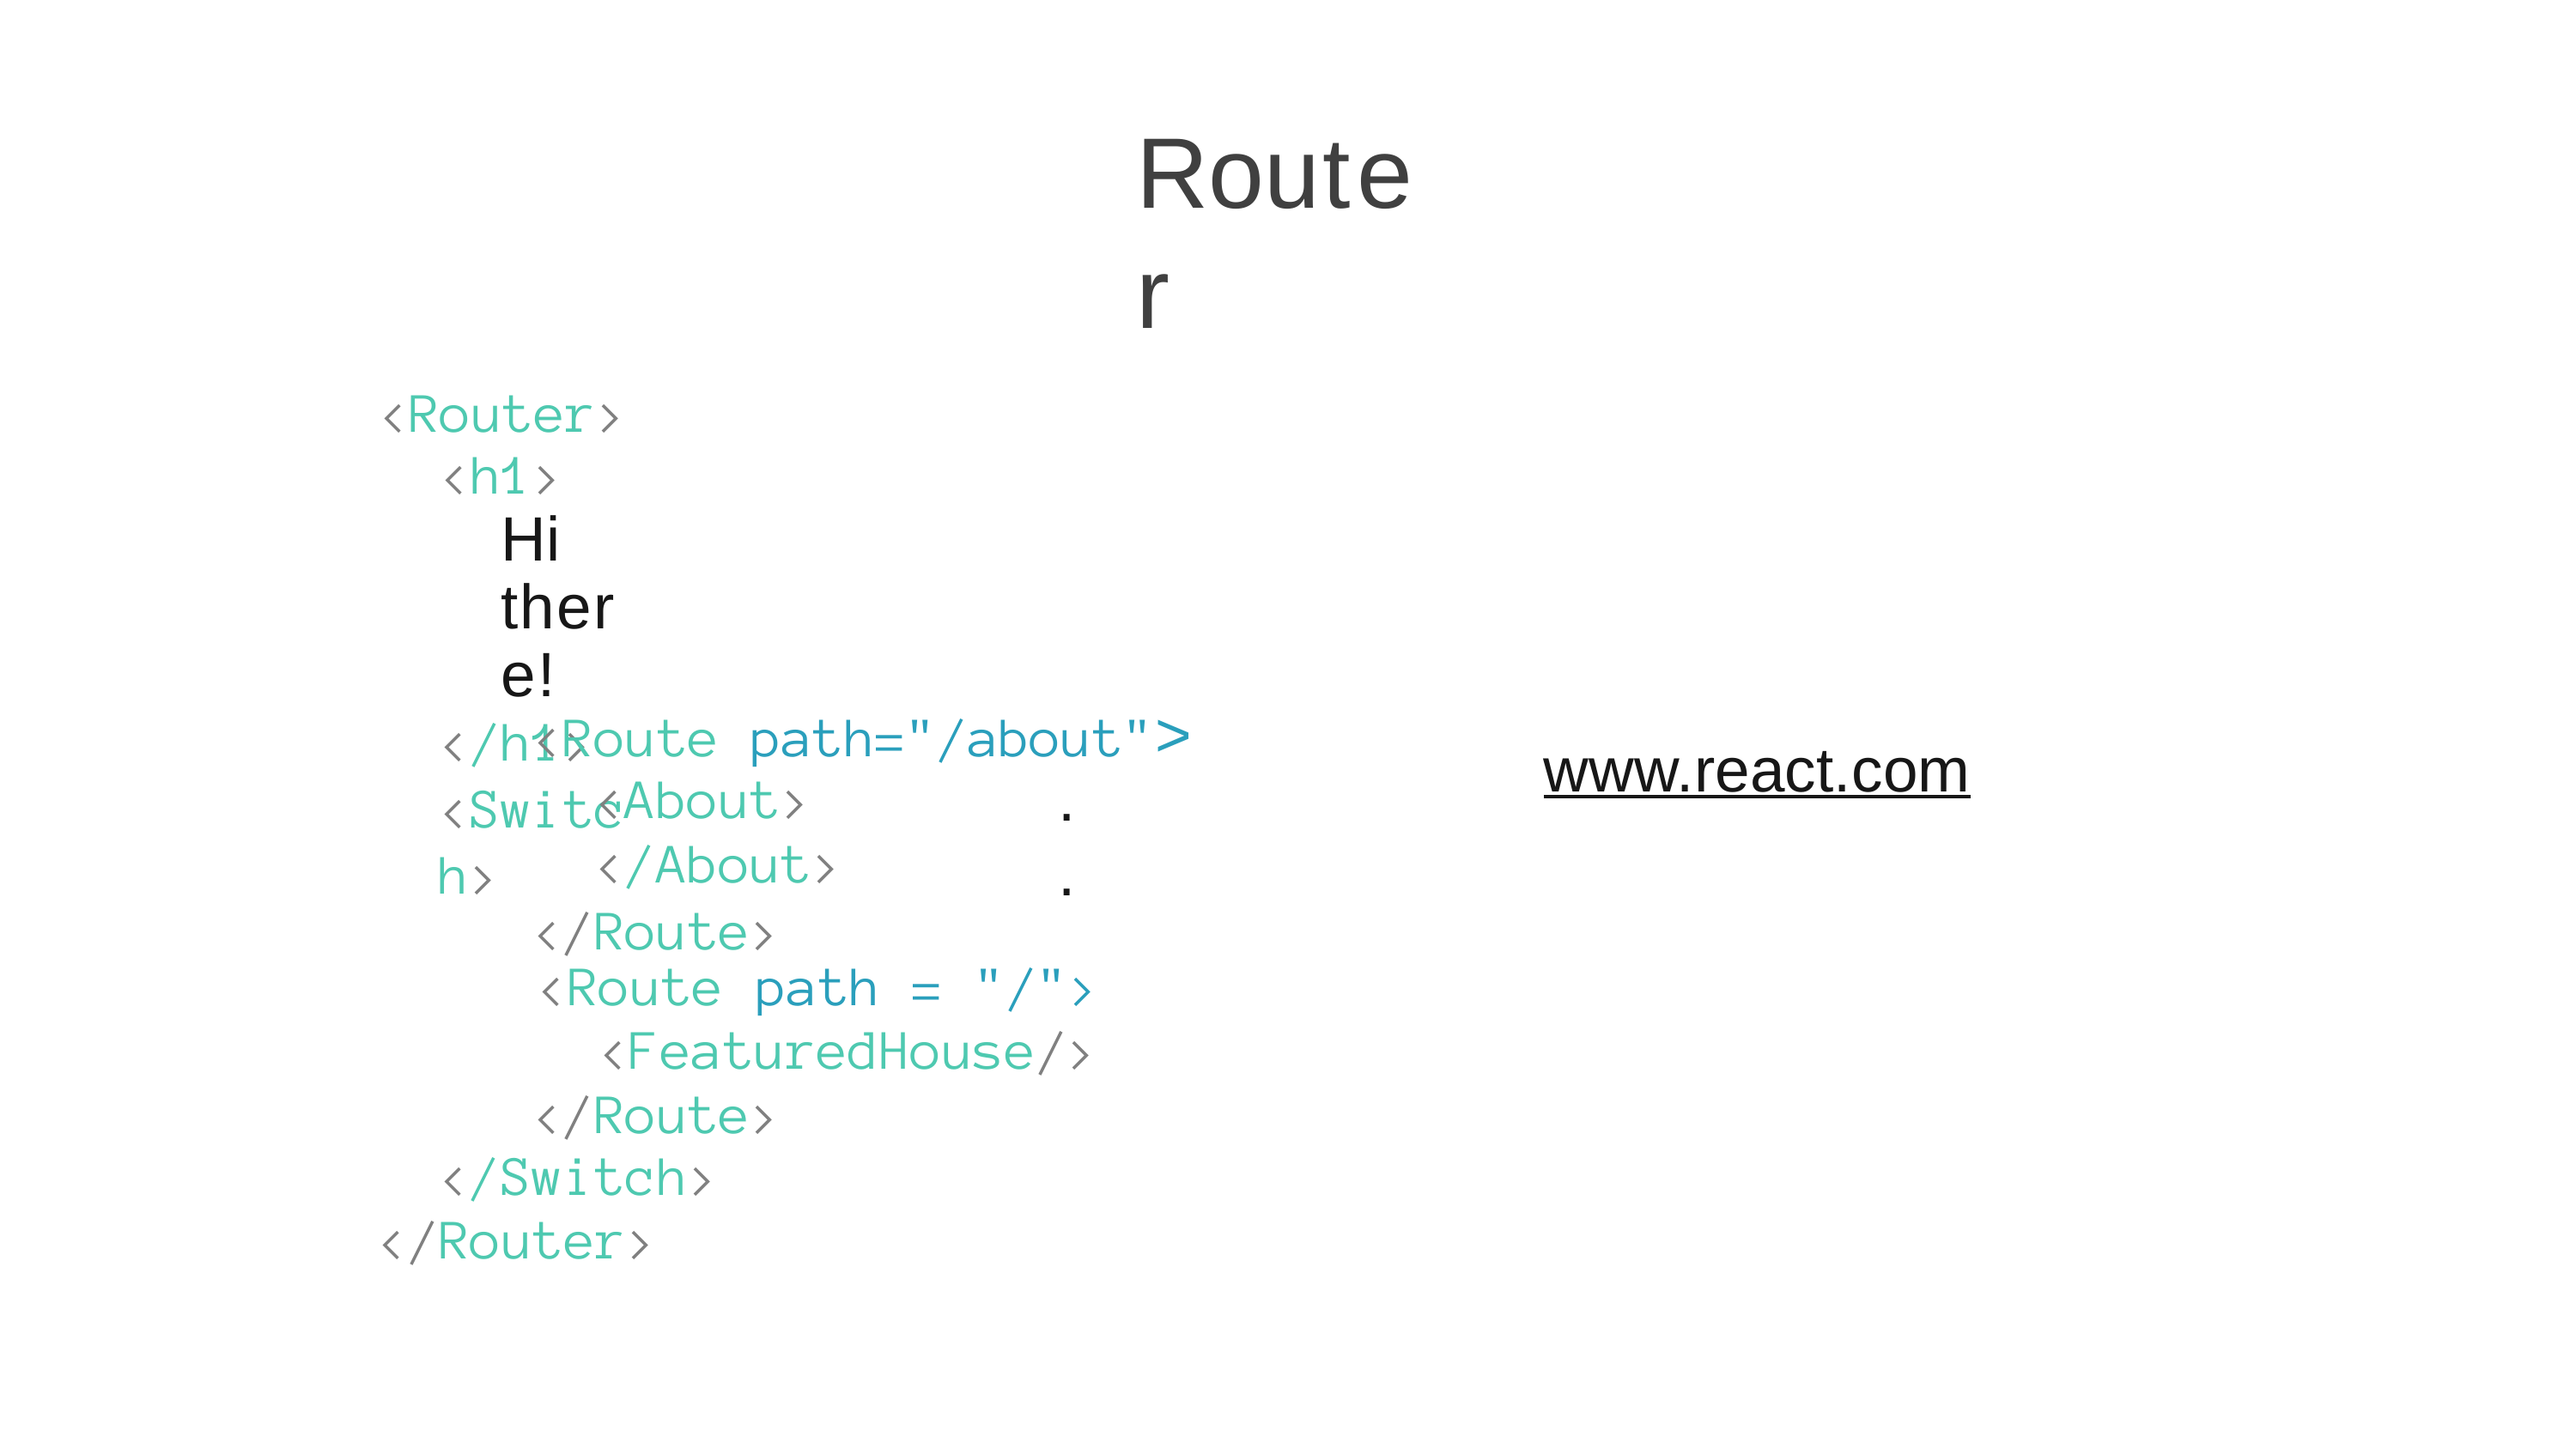

# Router
<Router>
<h1>
Hi there!
</h1>
<Switch>
<Route path="/about">
www.react.com
..
<About>
</About>
</Route>
<Route path = "/">
<FeaturedHouse/>
</Route>
</Switch>
</Router>
12